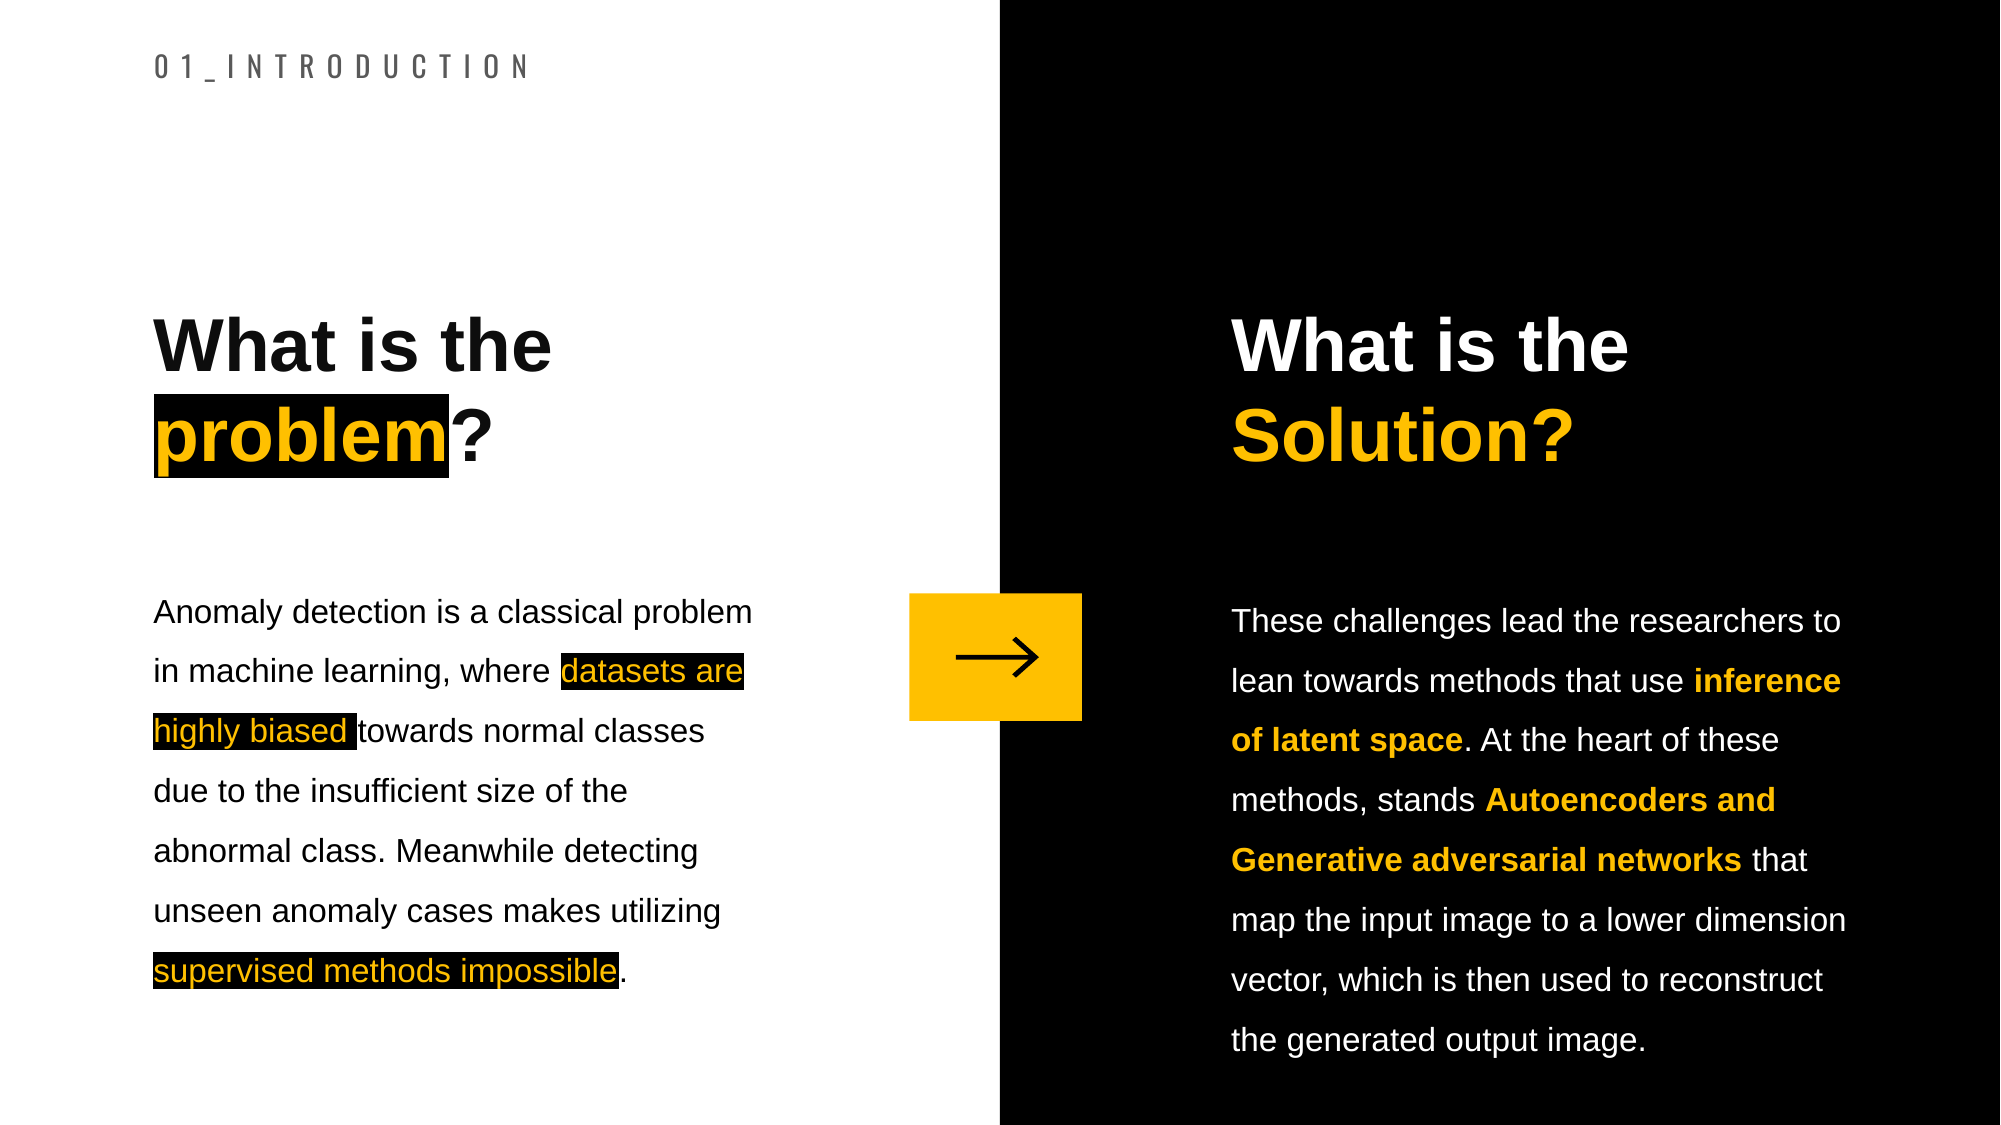

01_INTRODUCTION
What is the problem?
What is the Solution?
Anomaly detection is a classical problem in machine learning, where datasets are highly biased towards normal classes due to the insufficient size of the abnormal class. Meanwhile detecting unseen anomaly cases makes utilizing supervised methods impossible.
These challenges lead the researchers to lean towards methods that use inference of latent space. At the heart of these methods, stands Autoencoders and Generative adversarial networks that map the input image to a lower dimension vector, which is then used to reconstruct the generated output image.